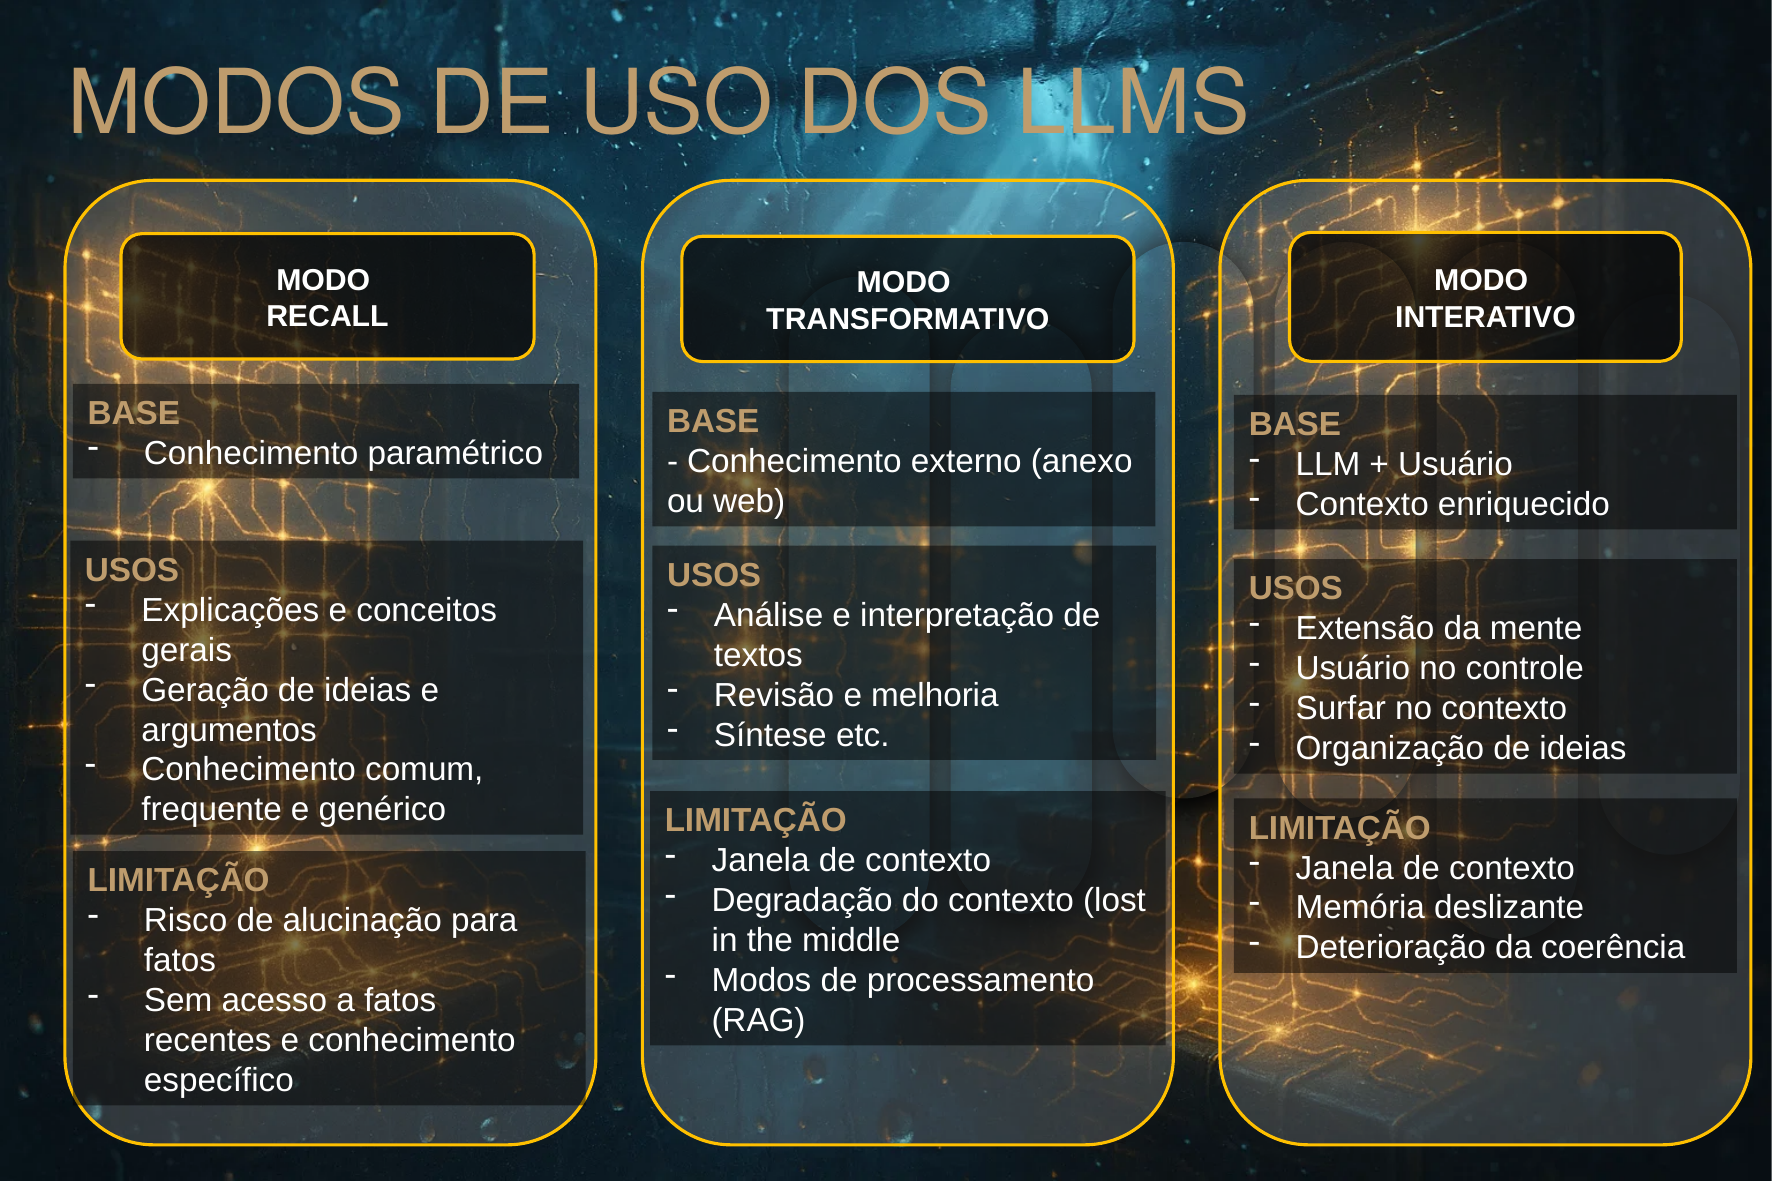

MODOS DE USO DOS LLMS

MODO
INTERATIVO
MODO
RECALL
MODO
TRANSFORMATIVO

BASE
Conhecimento paramétrico
BASE
- Conhecimento externo (anexo ou web)
BASE
LLM + Usuário
Contexto enriquecido
USOS
Explicações e conceitos gerais
Geração de ideias e argumentos
Conhecimento comum, frequente e genérico
USOS
Análise e interpretação de textos
Revisão e melhoria
Síntese etc.
USOS
Extensão da mente
Usuário no controle
Surfar no contexto
Organização de ideias
LIMITAÇÃO
Janela de contexto
Degradação do contexto (lost in the middle
Modos de processamento (RAG)
LIMITAÇÃO
Janela de contexto
Memória deslizante
Deterioração da coerência
LIMITAÇÃO
Risco de alucinação para fatos
Sem acesso a fatos recentes e conhecimento específico